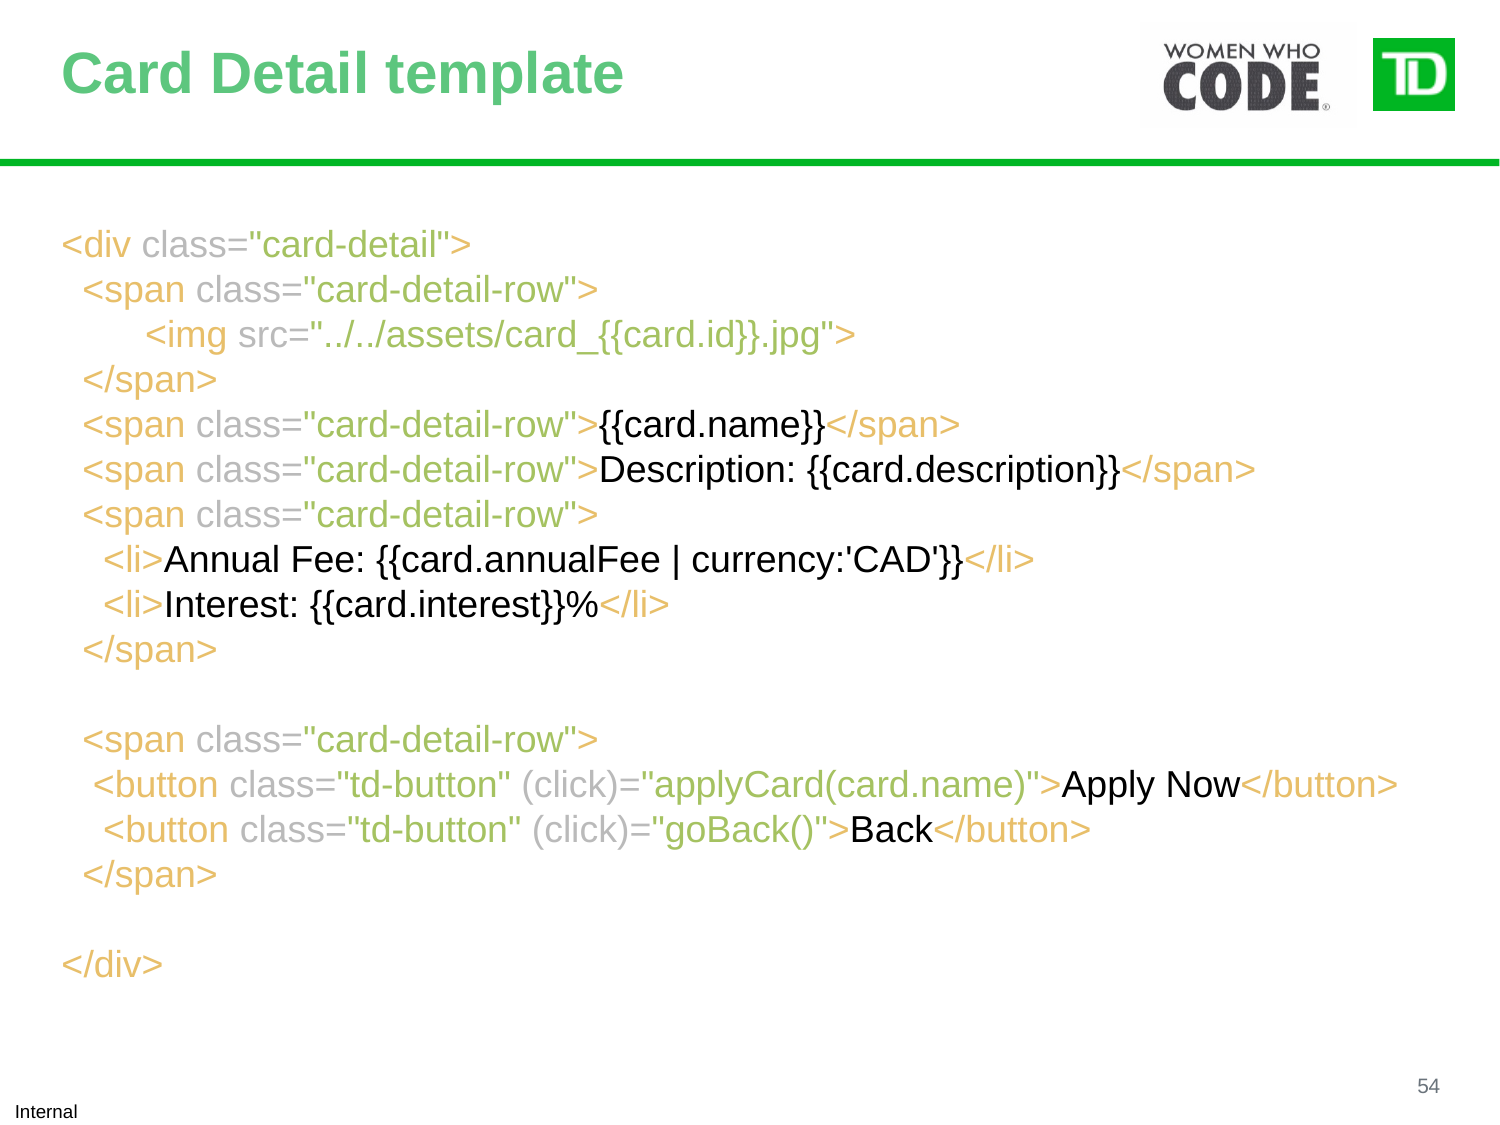

# Card Detail template
<div class="card-detail">
  <span class="card-detail-row">
        <img src="../../assets/card_{{card.id}}.jpg">
  </span>
  <span class="card-detail-row">{{card.name}}</span>
  <span class="card-detail-row">Description: {{card.description}}</span>
  <span class="card-detail-row">
    <li>Annual Fee: {{card.annualFee | currency:'CAD'}}</li>
    <li>Interest: {{card.interest}}%</li>
  </span>
  <span class="card-detail-row">
   <button class="td-button" (click)="applyCard(card.name)">Apply Now</button>
    <button class="td-button" (click)="goBack()">Back</button>
  </span>
</div>
54